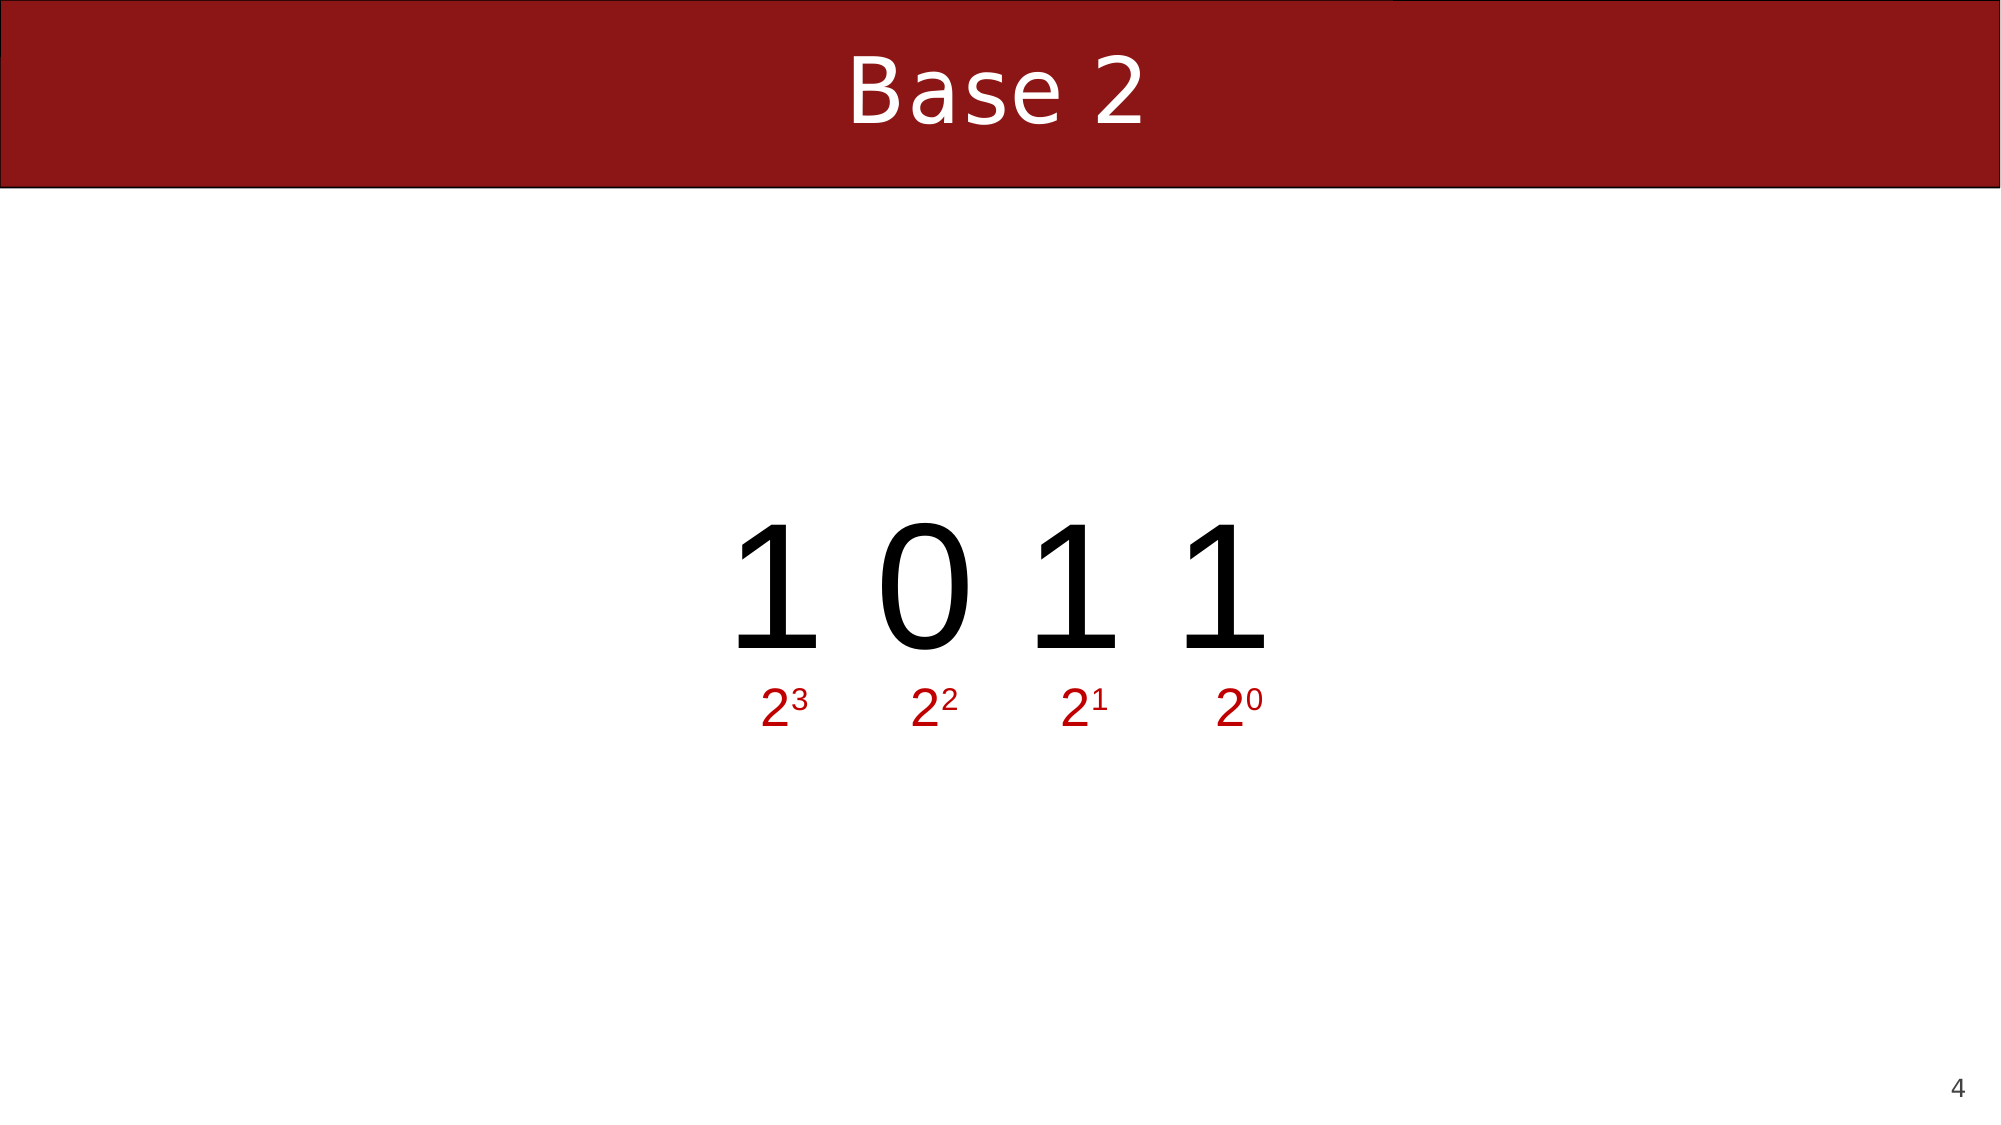

# Base 2
1 0 1 1
23
22
21
20